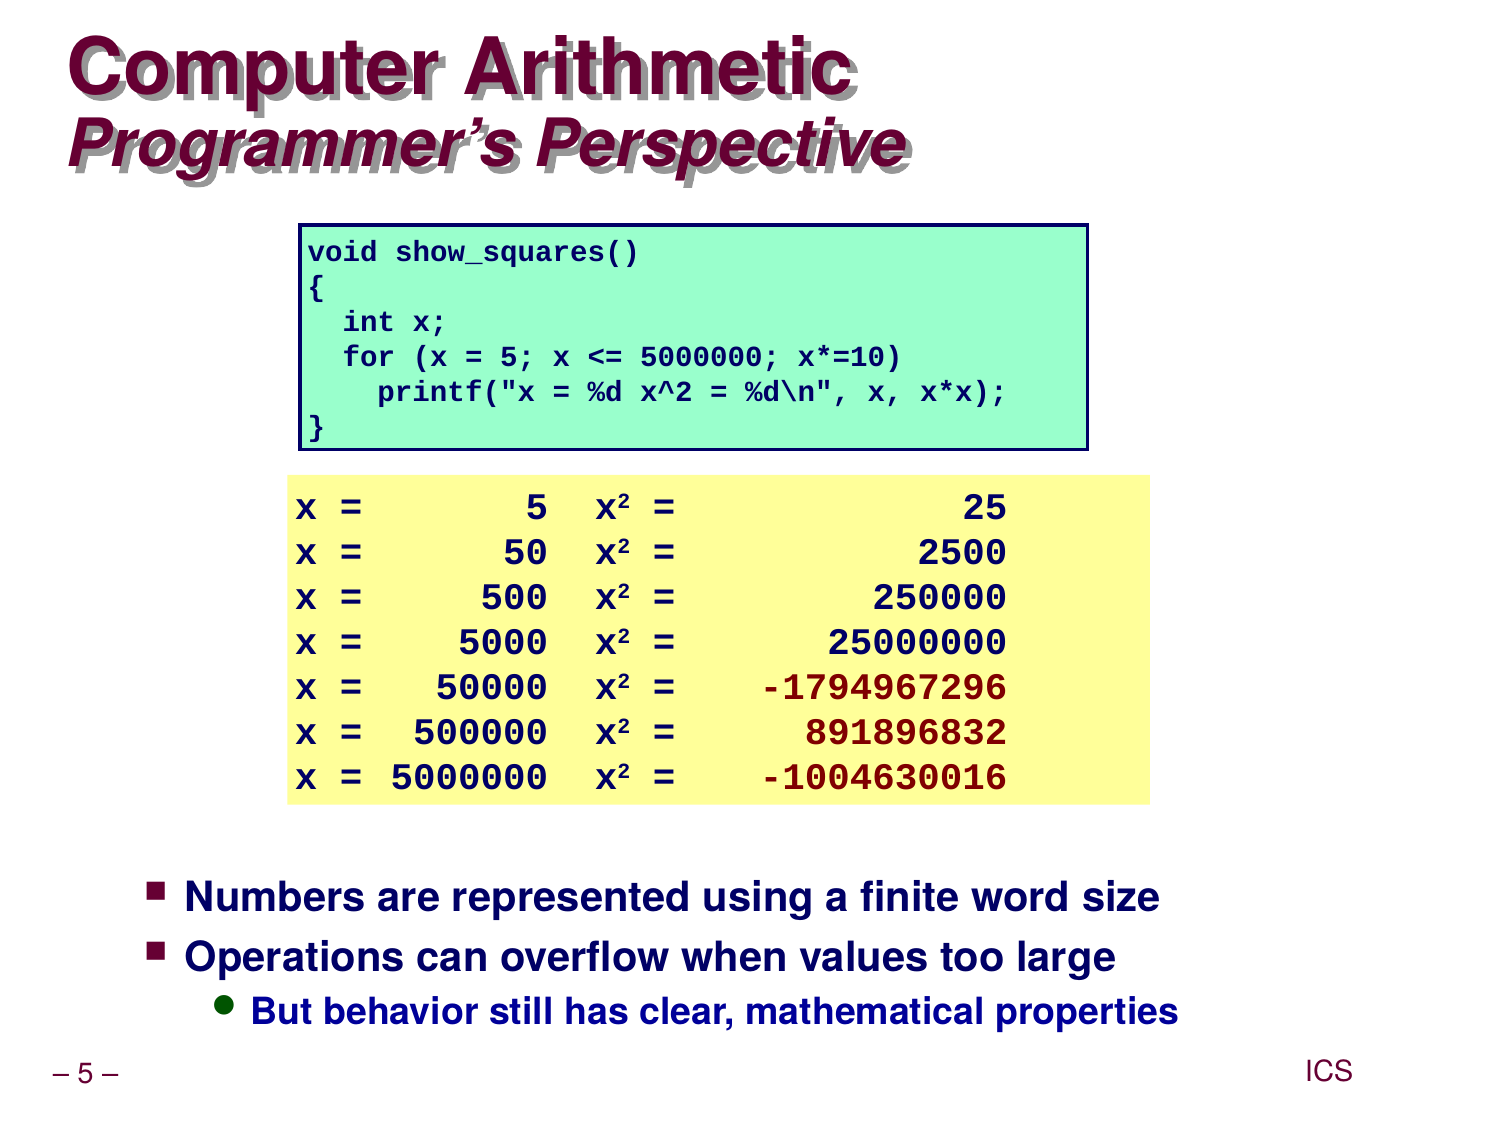

# Computer Arithmetic Programmer’s Perspective
void show_squares()
{
  int x;
  for (x = 5; x <= 5000000; x*=10)
    printf("x = %d x^2 = %d\n", x, x*x);
}
x =	5	x2 =	25
x =	50	x2 =	2500
x =	500	x2 =	250000
x =	5000	x2 =	25000000
x =	50000	x2 =	-1794967296
x =	500000	x2 =	891896832
x =	5000000	x2 =	-1004630016
Numbers are represented using a finite word size
Operations can overflow when values too large
But behavior still has clear, mathematical properties